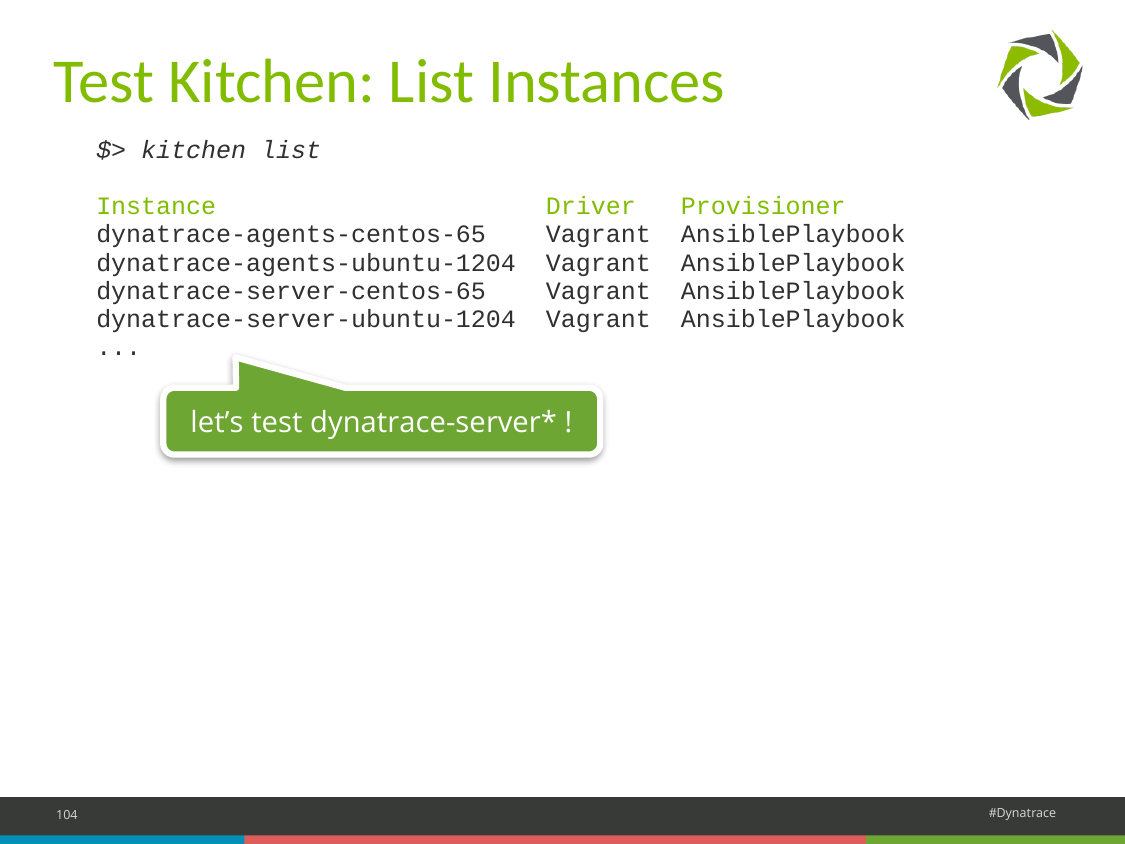

# Test Kitchen: List Instances
|  | $> kitchen list Instance Driver Provisioner dynatrace-agents-centos-65 Vagrant AnsiblePlaybook dynatrace-agents-ubuntu-1204 Vagrant AnsiblePlaybook dynatrace-server-centos-65 Vagrant AnsiblePlaybook dynatrace-server-ubuntu-1204 Vagrant AnsiblePlaybook ... |  |
| --- | --- | --- |
let’s test dynatrace-server* !